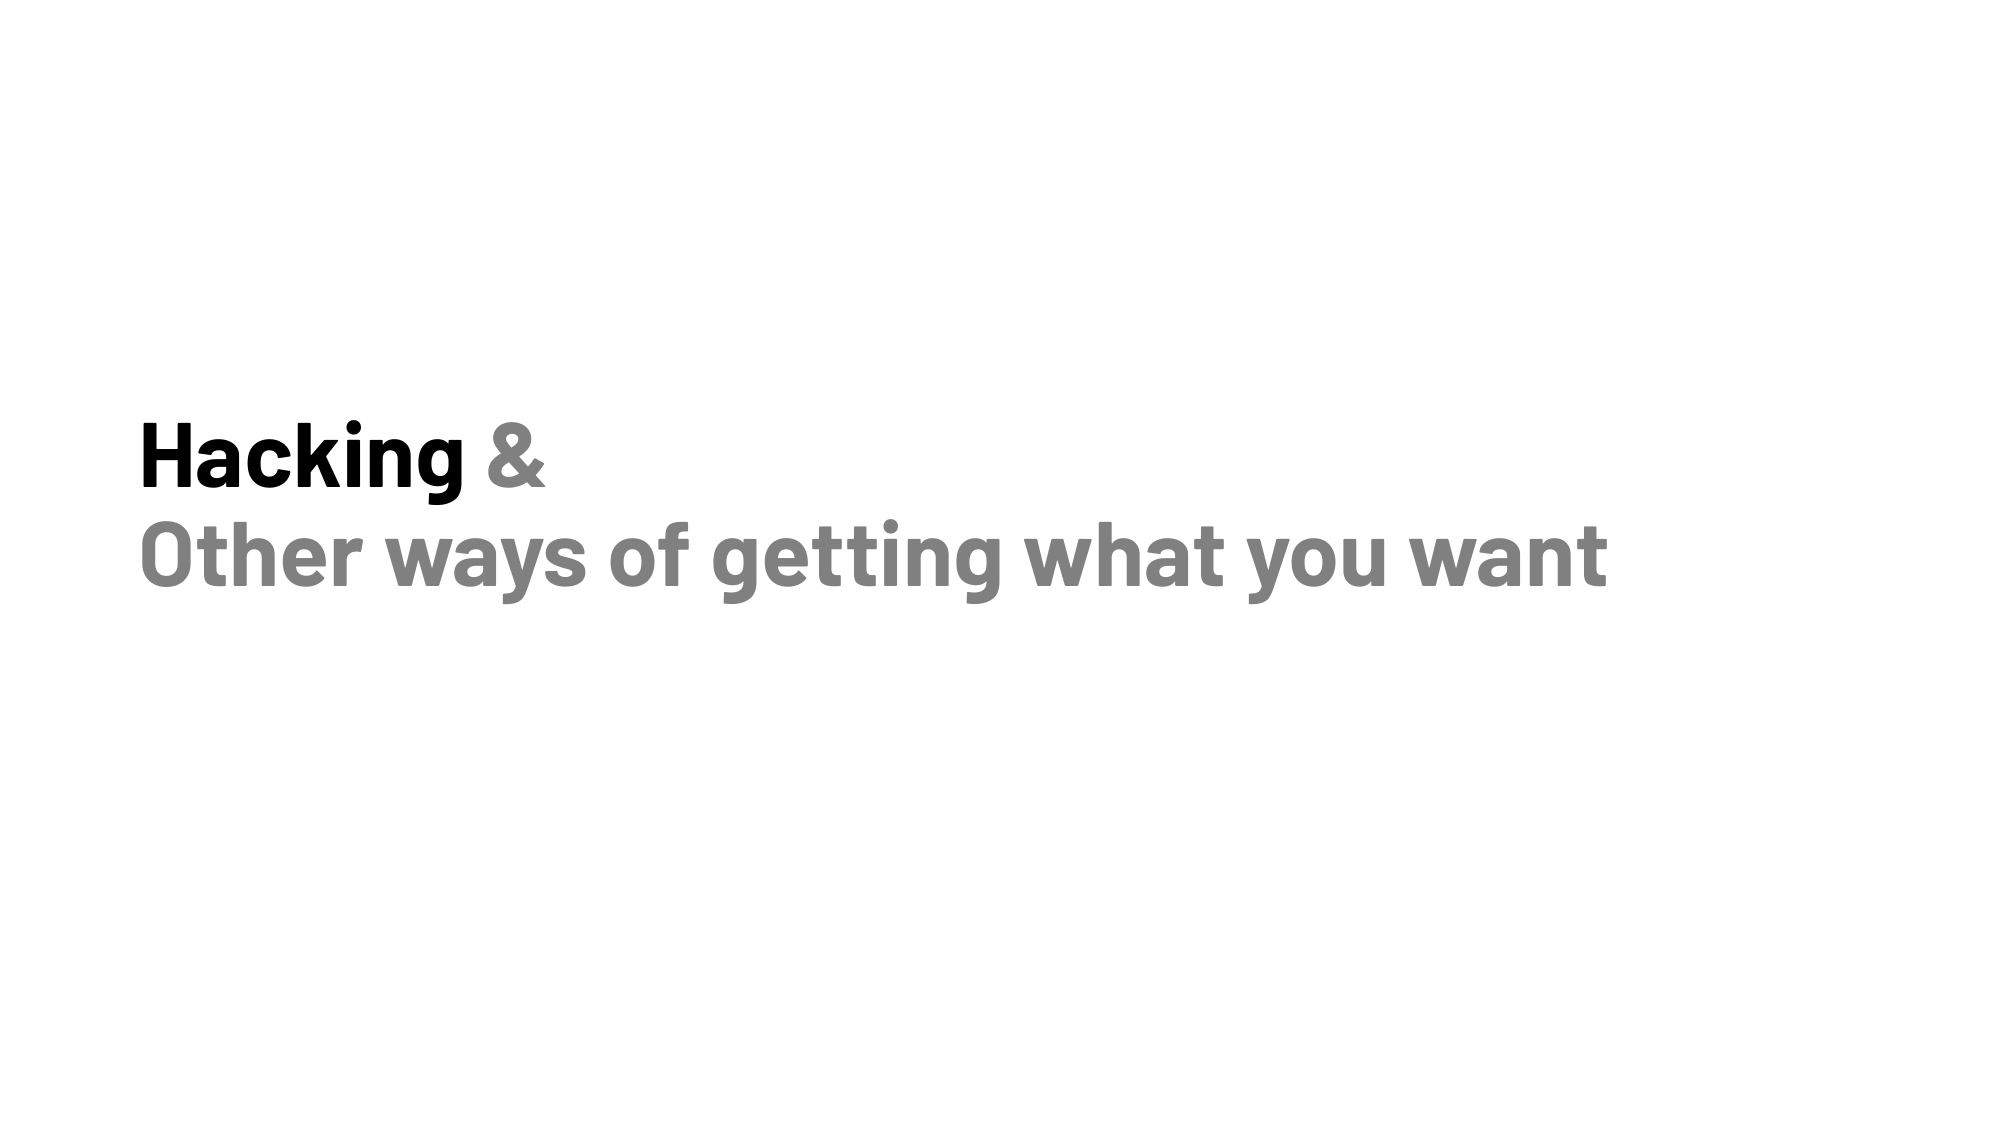

# Hacking & Other ways of getting what you want